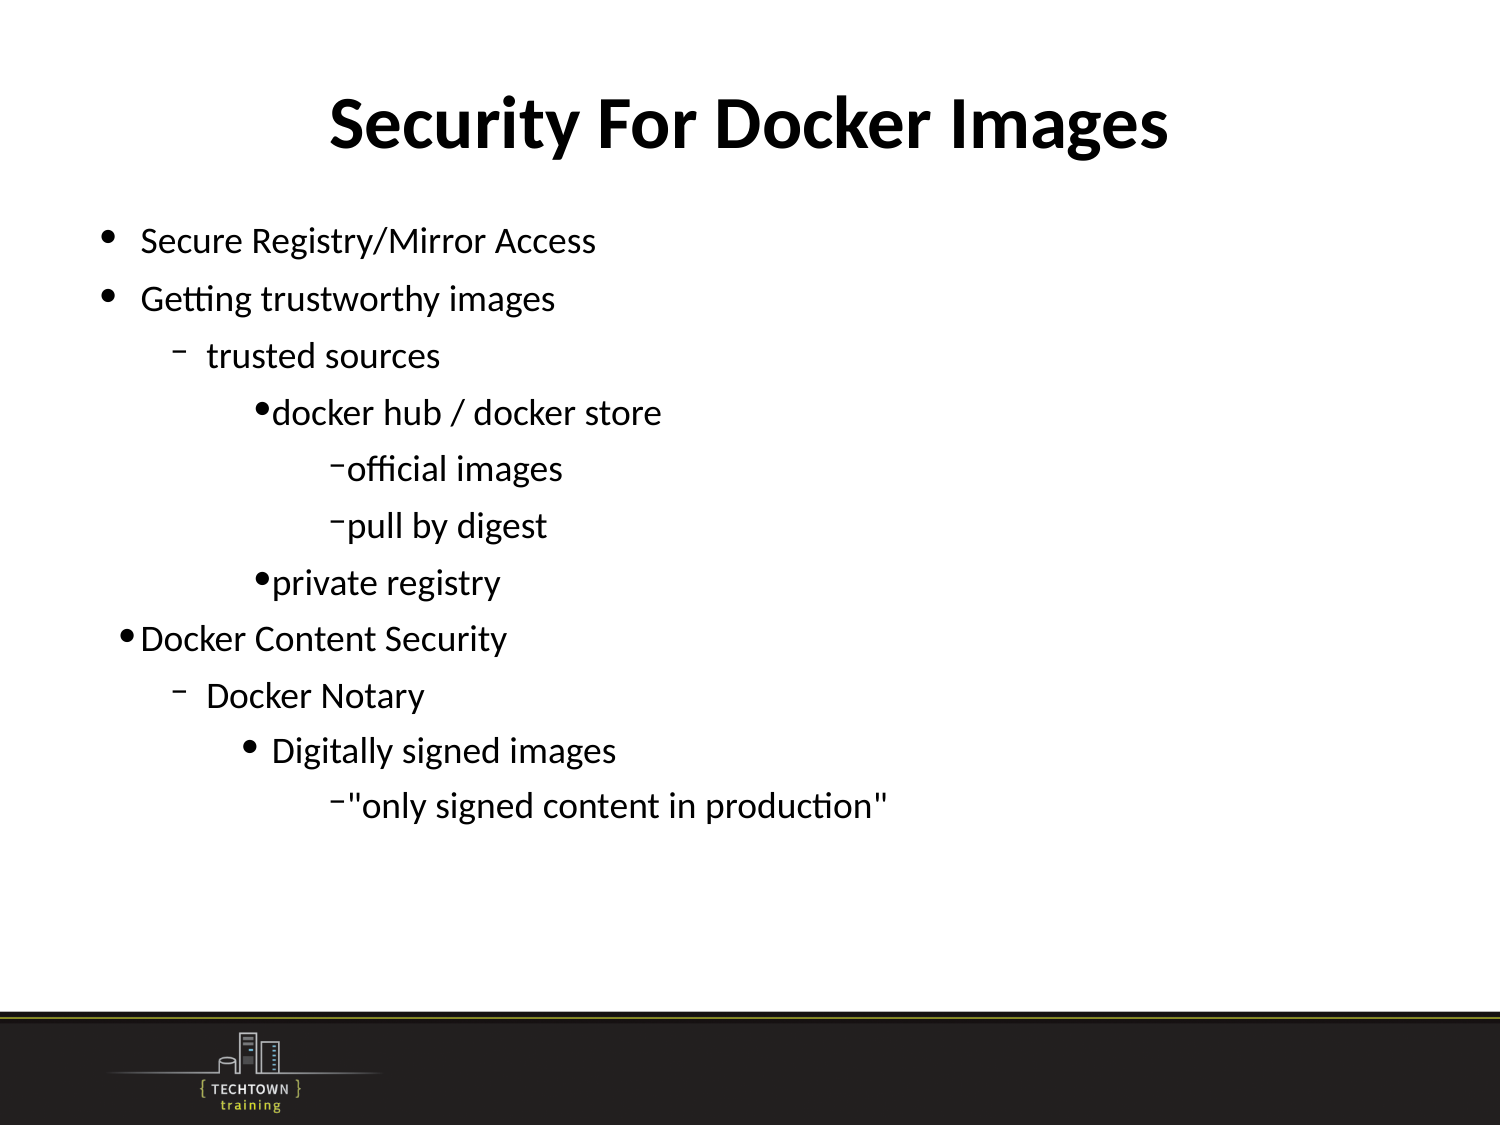

# Security For Docker Images
Secure Registry/Mirror Access
Getting trustworthy images
trusted sources
docker hub / docker store
official images
pull by digest
private registry
Docker Content Security
Docker Notary
Digitally signed images
"only signed content in production"